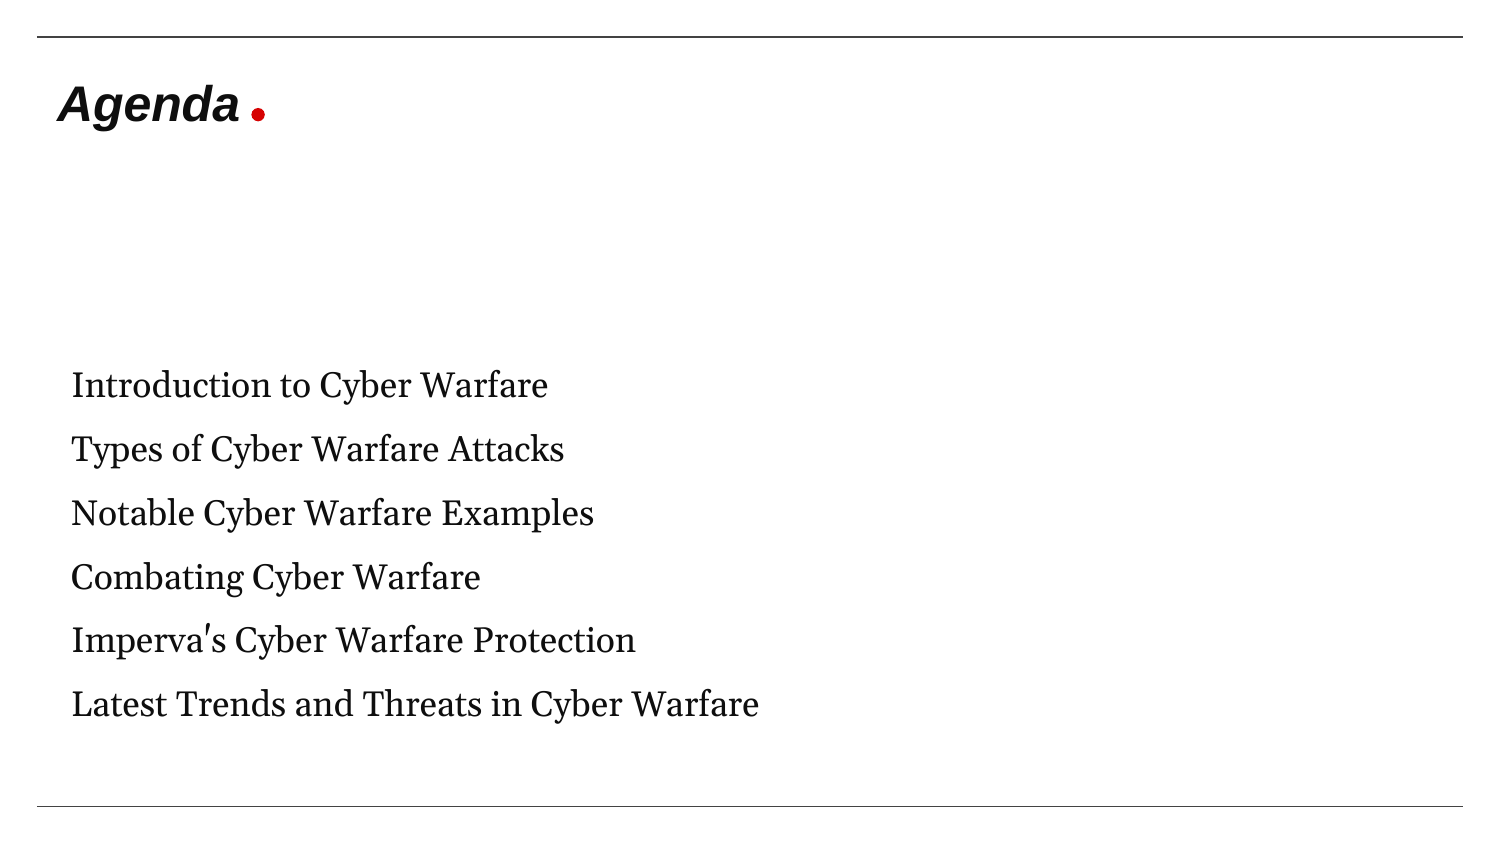

Agenda

Introduction to Cyber Warfare
Types of Cyber Warfare Attacks
Notable Cyber Warfare Examples
Combating Cyber Warfare
Imperva's Cyber Warfare Protection
Latest Trends and Threats in Cyber Warfare